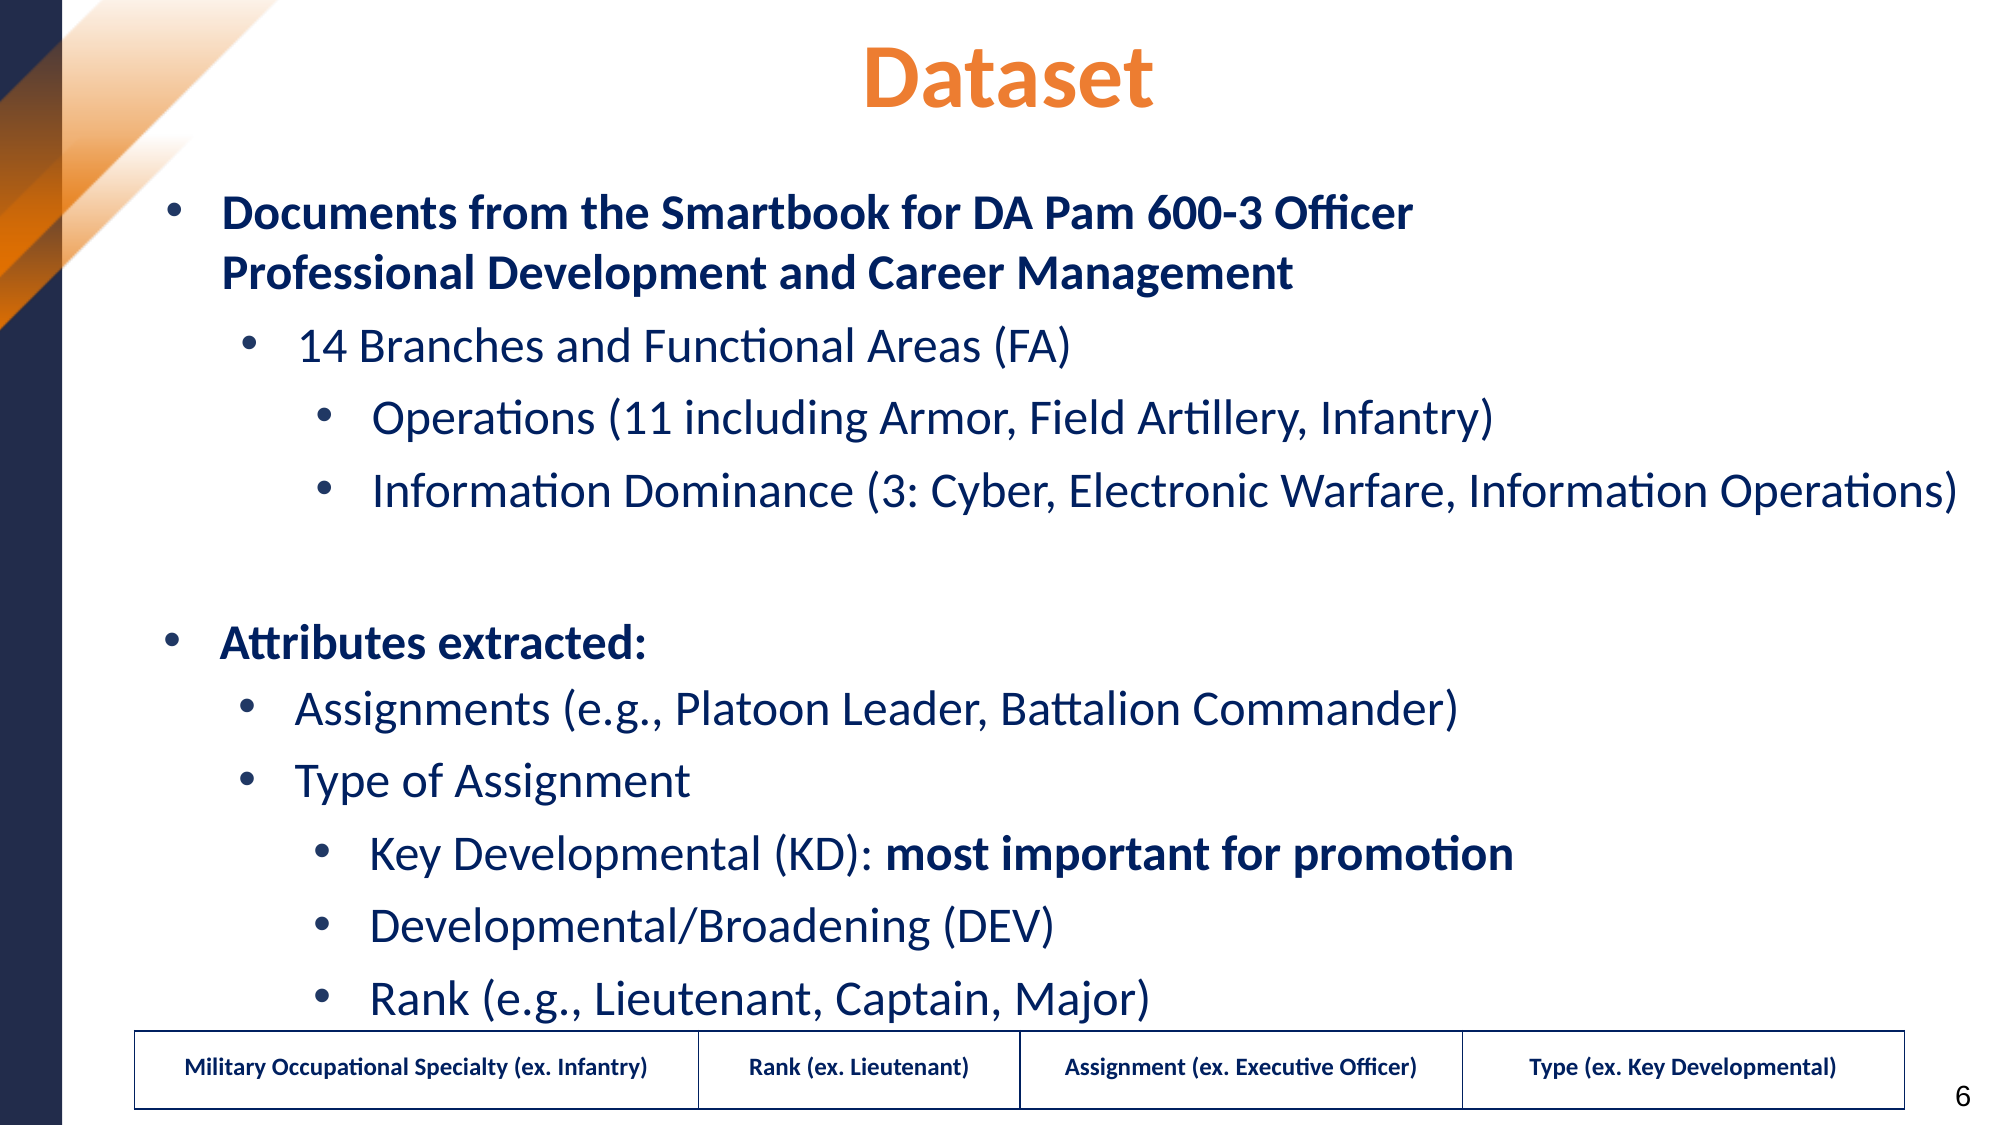

Dataset
Documents from the Smartbook for DA Pam 600-3 Officer Professional Development and Career Management
14 Branches and Functional Areas (FA)
Operations (11 including Armor, Field Artillery, Infantry)
Information Dominance (3: Cyber, Electronic Warfare, Information Operations)

Attributes extracted:
Assignments (e.g., Platoon Leader, Battalion Commander)
Type of Assignment
Key Developmental (KD): most important for promotion
Developmental/Broadening (DEV)
Rank (e.g., Lieutenant, Captain, Major)

| Military Occupational Specialty (ex. Infantry)​ | Rank (ex. Lieutenant)​ | Assignment (ex. Executive Officer)​ | Type (ex. Key Developmental)​ |
| --- | --- | --- | --- |
6